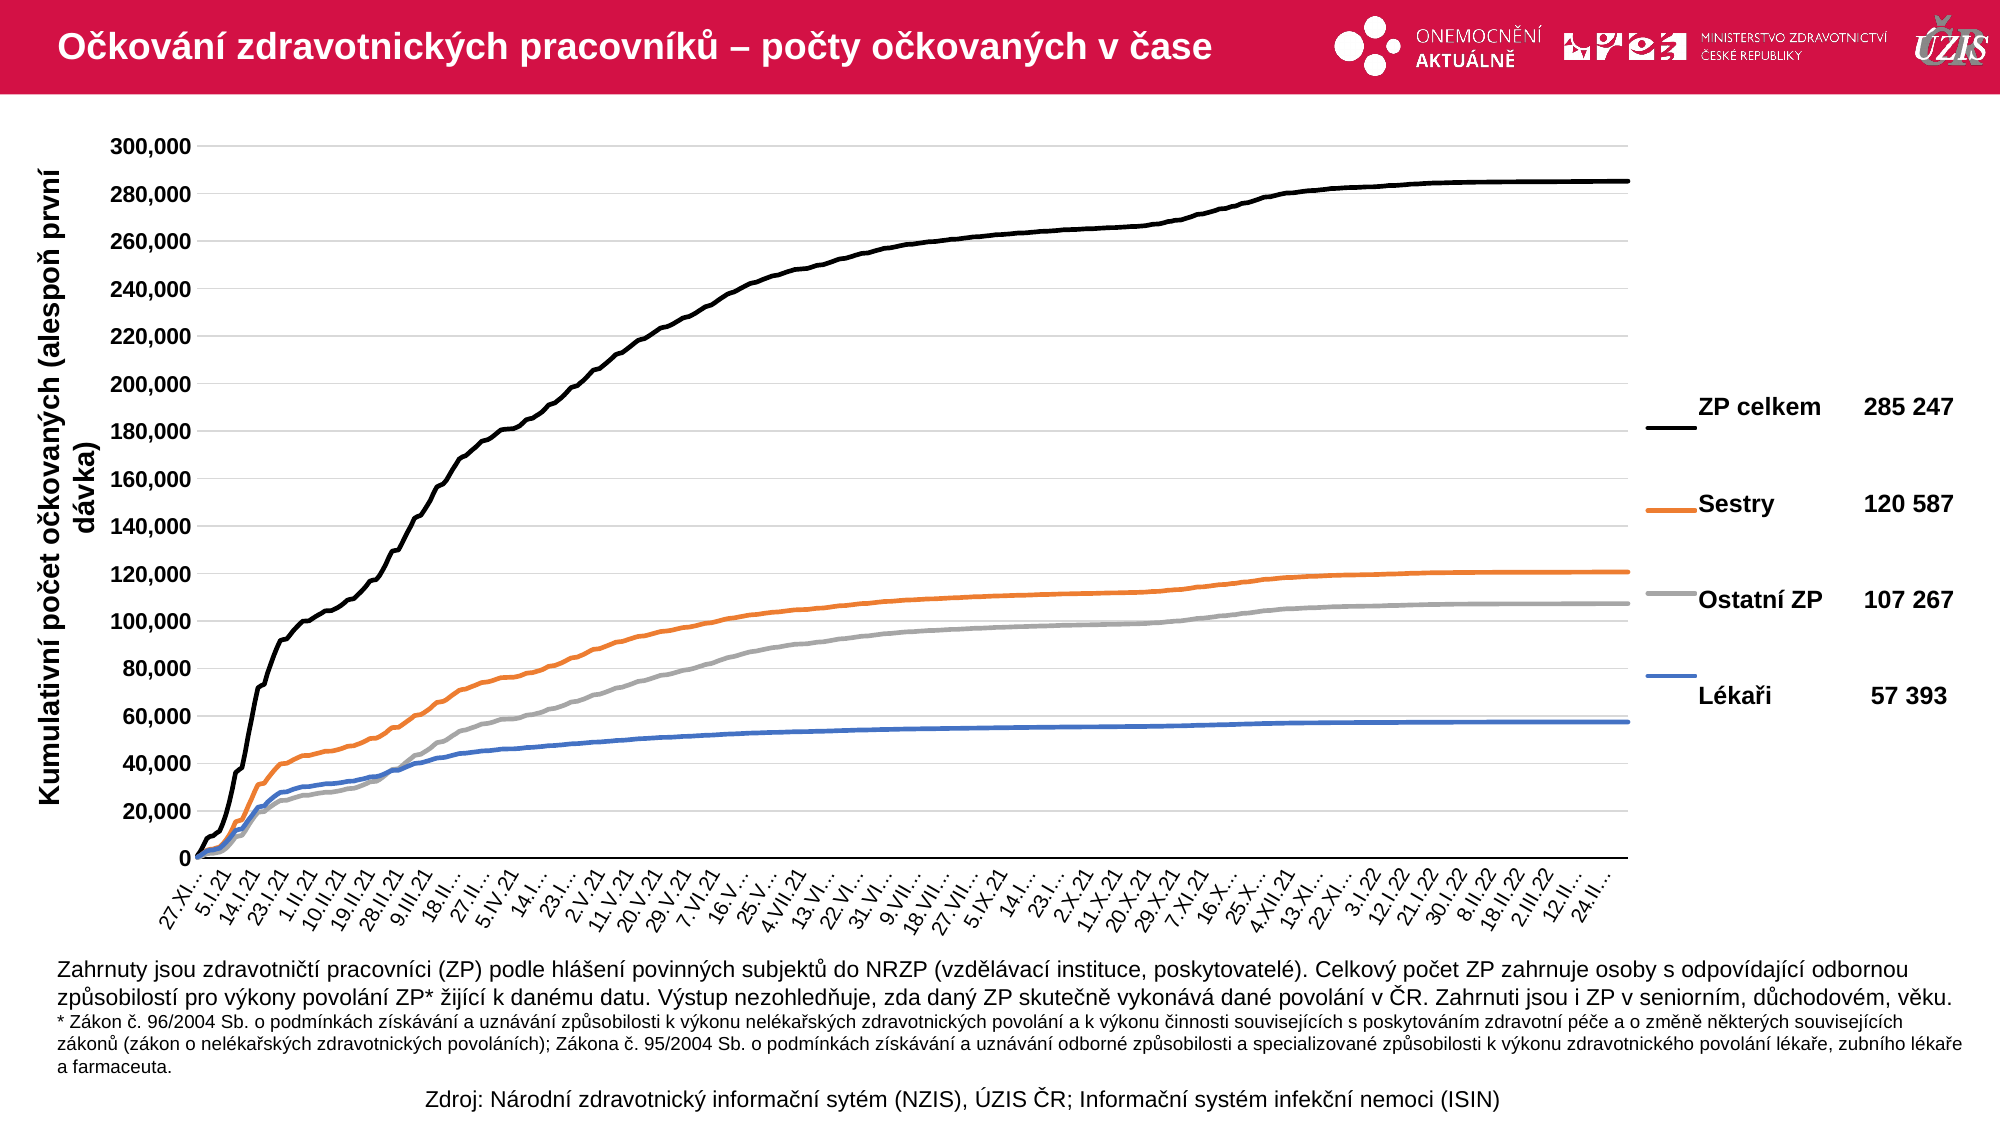

# Očkování zdravotnických pracovníků – počty očkovaných v čase

### Chart

| Category | ZP celkem | Sestry | Ostatní ZP | Lékaři |
|---|---|---|---|---|
| 27.XII.20 | 1050.0 | 409.0 | 193.0 | 448.0 |
| 28.XII.20 | 2942.0 | 1122.0 | 640.0 | 1180.0 |
| 29.XII.20 | 5608.0 | 2231.0 | 1248.0 | 2129.0 |
| 30.XII.20 | 8311.0 | 3367.0 | 1873.0 | 3071.0 |
| 31.XII.20 | 9201.0 | 3747.0 | 2046.0 | 3408.0 |
| 1.I.21 | 9437.0 | 3865.0 | 2075.0 | 3497.0 |
| 2.I.21 | 10596.0 | 4346.0 | 2363.0 | 3887.0 |
| 3.I.21 | 11438.0 | 4664.0 | 2574.0 | 4200.0 |
| 4.I.21 | 14604.0 | 6009.0 | 3201.0 | 5394.0 |
| 5.I.21 | 18521.0 | 7652.0 | 4163.0 | 6706.0 |
| 6.I.21 | 23448.0 | 9664.0 | 5580.0 | 8204.0 |
| 7.I.21 | 29278.0 | 12219.0 | 7180.0 | 9879.0 |
| 8.I.21 | 36062.0 | 15350.0 | 9027.0 | 11685.0 |
| 9.I.21 | 37225.0 | 15796.0 | 9335.0 | 12094.0 |
| 10.I.21 | 38183.0 | 16152.0 | 9644.0 | 12387.0 |
| 11.I.21 | 44590.0 | 18950.0 | 11509.0 | 14131.0 |
| 12.I.21 | 52006.0 | 22140.0 | 13790.0 | 16076.0 |
| 13.I.21 | 58613.0 | 25008.0 | 15829.0 | 17776.0 |
| 14.I.21 | 65594.0 | 28198.0 | 17717.0 | 19679.0 |
| 15.I.21 | 71785.0 | 30980.0 | 19326.0 | 21479.0 |
| 16.I.21 | 72721.0 | 31361.0 | 19546.0 | 21814.0 |
| 17.I.21 | 73269.0 | 31588.0 | 19642.0 | 22039.0 |
| 18.I.21 | 77952.0 | 33542.0 | 20816.0 | 23594.0 |
| 19.I.21 | 81750.0 | 35230.0 | 21750.0 | 24770.0 |
| 20.I.21 | 85470.0 | 36879.0 | 22694.0 | 25897.0 |
| 21.I.21 | 88856.0 | 38414.0 | 23551.0 | 26891.0 |
| 22.I.21 | 91748.0 | 39724.0 | 24303.0 | 27721.0 |
| 23.I.21 | 92136.0 | 39880.0 | 24366.0 | 27890.0 |
| 24.I.21 | 92372.0 | 39989.0 | 24411.0 | 27972.0 |
| 25.I.21 | 93980.0 | 40634.0 | 24862.0 | 28484.0 |
| 26.I.21 | 95745.0 | 41408.0 | 25315.0 | 29022.0 |
| 27.I.21 | 97193.0 | 42061.0 | 25711.0 | 29421.0 |
| 28.I.21 | 98580.0 | 42669.0 | 26114.0 | 29797.0 |
| 29.I.21 | 99860.0 | 43233.0 | 26498.0 | 30129.0 |
| 30.I.21 | 99931.0 | 43255.0 | 26522.0 | 30154.0 |
| 31.I.21 | 100002.0 | 43273.0 | 26554.0 | 30175.0 |
| 1.II.21 | 100895.0 | 43631.0 | 26846.0 | 30418.0 |
| 2.II.21 | 101763.0 | 43973.0 | 27136.0 | 30654.0 |
| 3.II.21 | 102579.0 | 44334.0 | 27368.0 | 30877.0 |
| 4.II.21 | 103287.0 | 44664.0 | 27552.0 | 31071.0 |
| 5.II.21 | 104215.0 | 45082.0 | 27787.0 | 31346.0 |
| 6.II.21 | 104266.0 | 45104.0 | 27796.0 | 31366.0 |
| 7.II.21 | 104317.0 | 45125.0 | 27814.0 | 31378.0 |
| 8.II.21 | 104957.0 | 45394.0 | 28051.0 | 31512.0 |
| 9.II.21 | 105612.0 | 45716.0 | 28246.0 | 31650.0 |
| 10.II.21 | 106476.0 | 46118.0 | 28513.0 | 31845.0 |
| 11.II.21 | 107530.0 | 46590.0 | 28864.0 | 32076.0 |
| 12.II.21 | 108732.0 | 47122.0 | 29256.0 | 32354.0 |
| 13.II.21 | 109117.0 | 47296.0 | 29368.0 | 32453.0 |
| 14.II.21 | 109301.0 | 47350.0 | 29434.0 | 32517.0 |
| 15.II.21 | 110623.0 | 47901.0 | 29849.0 | 32873.0 |
| 16.II.21 | 111914.0 | 48389.0 | 30355.0 | 33170.0 |
| 17.II.21 | 113291.0 | 48959.0 | 30900.0 | 33432.0 |
| 18.II.21 | 114855.0 | 49628.0 | 31457.0 | 33770.0 |
| 19.II.21 | 116712.0 | 50385.0 | 32111.0 | 34216.0 |
| 20.II.21 | 117173.0 | 50515.0 | 32336.0 | 34322.0 |
| 21.II.21 | 117336.0 | 50574.0 | 32393.0 | 34369.0 |
| 22.II.21 | 118927.0 | 51171.0 | 33077.0 | 34679.0 |
| 23.II.21 | 121220.0 | 51986.0 | 34076.0 | 35158.0 |
| 24.II.21 | 123721.0 | 52810.0 | 35155.0 | 35756.0 |
| 25.II.21 | 126752.0 | 54036.0 | 36307.0 | 36409.0 |
| 26.II.21 | 129357.0 | 55026.0 | 37380.0 | 36951.0 |
| 27.II.21 | 129664.0 | 55101.0 | 37538.0 | 37025.0 |
| 28.II.21 | 129885.0 | 55149.0 | 37668.0 | 37068.0 |
| 1.III.21 | 132432.0 | 56037.0 | 38781.0 | 37614.0 |
| 2.III.21 | 135187.0 | 56989.0 | 39989.0 | 38209.0 |
| 3.III.21 | 137856.0 | 57985.0 | 41101.0 | 38770.0 |
| 4.III.21 | 140311.0 | 58895.0 | 42103.0 | 39313.0 |
| 5.III.21 | 143277.0 | 60083.0 | 43290.0 | 39904.0 |
| 6.III.21 | 143984.0 | 60333.0 | 43580.0 | 40071.0 |
| 7.III.21 | 144499.0 | 60524.0 | 43795.0 | 40180.0 |
| 8.III.21 | 146447.0 | 61302.0 | 44638.0 | 40507.0 |
| 9.III.21 | 148593.0 | 62229.0 | 45460.0 | 40904.0 |
| 10.III.21 | 150841.0 | 63177.0 | 46358.0 | 41306.0 |
| 11.III.21 | 153842.0 | 64504.0 | 47555.0 | 41783.0 |
| 12.III.21 | 156461.0 | 65609.0 | 48665.0 | 42187.0 |
| 13.III.21 | 157119.0 | 65845.0 | 48949.0 | 42325.0 |
| 14.III.21 | 157688.0 | 66088.0 | 49190.0 | 42410.0 |
| 15.III.21 | 159275.0 | 66791.0 | 49822.0 | 42662.0 |
| 16.III.21 | 161606.0 | 67832.0 | 50750.0 | 43024.0 |
| 17.III.21 | 163921.0 | 68853.0 | 51689.0 | 43379.0 |
| 18.III.21 | 165949.0 | 69748.0 | 52467.0 | 43734.0 |
| 19.III.21 | 168210.0 | 70723.0 | 53424.0 | 44063.0 |
| 20.III.21 | 169085.0 | 71083.0 | 53824.0 | 44178.0 |
| 21.III.21 | 169532.0 | 71255.0 | 54029.0 | 44248.0 |
| 22.III.21 | 170685.0 | 71787.0 | 54478.0 | 44420.0 |
| 23.III.21 | 171923.0 | 72337.0 | 54973.0 | 44613.0 |
| 24.III.21 | 172992.0 | 72843.0 | 55389.0 | 44760.0 |
| 25.III.21 | 174288.0 | 73401.0 | 55934.0 | 44953.0 |
| 26.III.21 | 175666.0 | 73982.0 | 56512.0 | 45172.0 |
| 27.III.21 | 176040.0 | 74133.0 | 56672.0 | 45235.0 |
| 28.III.21 | 176384.0 | 74300.0 | 56808.0 | 45276.0 |
| 29.III.21 | 177167.0 | 74648.0 | 57118.0 | 45401.0 |
| 30.III.21 | 178196.0 | 75095.0 | 57540.0 | 45561.0 |
| 31.III.21 | 179316.0 | 75561.0 | 58035.0 | 45720.0 |
| 1.IV.21 | 180420.0 | 76015.0 | 58465.0 | 45940.0 |
| 2.IV.21 | 180688.0 | 76119.0 | 58552.0 | 46017.0 |
| 3.IV.21 | 180808.0 | 76161.0 | 58610.0 | 46037.0 |
| 4.IV.21 | 180923.0 | 76210.0 | 58648.0 | 46065.0 |
| 5.IV.21 | 180995.0 | 76246.0 | 58677.0 | 46072.0 |
| 6.IV.21 | 181559.0 | 76491.0 | 58906.0 | 46162.0 |
| 7.IV.21 | 182233.0 | 76808.0 | 59169.0 | 46256.0 |
| 8.IV.21 | 183479.0 | 77346.0 | 59709.0 | 46424.0 |
| 9.IV.21 | 184756.0 | 77920.0 | 60212.0 | 46624.0 |
| 10.IV.21 | 185133.0 | 78079.0 | 60385.0 | 46669.0 |
| 11.IV.21 | 185383.0 | 78180.0 | 60501.0 | 46702.0 |
| 12.IV.21 | 186323.0 | 78607.0 | 60878.0 | 46838.0 |
| 13.IV.21 | 187138.0 | 78987.0 | 61191.0 | 46960.0 |
| 14.IV.21 | 188082.0 | 79441.0 | 61576.0 | 47065.0 |
| 15.IV.21 | 189451.0 | 80101.0 | 62128.0 | 47222.0 |
| 16.IV.21 | 190999.0 | 80827.0 | 62775.0 | 47397.0 |
| 17.IV.21 | 191422.0 | 81031.0 | 62953.0 | 47438.0 |
| 18.IV.21 | 191863.0 | 81223.0 | 63147.0 | 47493.0 |
| 19.IV.21 | 192970.0 | 81745.0 | 63605.0 | 47620.0 |
| 20.IV.21 | 194019.0 | 82248.0 | 64031.0 | 47740.0 |
| 21.IV.21 | 195311.0 | 82906.0 | 64531.0 | 47874.0 |
| 22.IV.21 | 196782.0 | 83631.0 | 65131.0 | 48020.0 |
| 23.IV.21 | 198297.0 | 84342.0 | 65778.0 | 48177.0 |
| 24.IV.21 | 198737.0 | 84542.0 | 65962.0 | 48233.0 |
| 25.IV.21 | 199111.0 | 84730.0 | 66113.0 | 48268.0 |
| 26.IV.21 | 200308.0 | 85334.0 | 66594.0 | 48380.0 |
| 27.IV.21 | 201398.0 | 85881.0 | 67016.0 | 48501.0 |
| 28.IV.21 | 202786.0 | 86583.0 | 67584.0 | 48619.0 |
| 29.IV.21 | 204262.0 | 87339.0 | 68171.0 | 48752.0 |
| 30.IV.21 | 205666.0 | 87986.0 | 68789.0 | 48891.0 |
| 1.V.21 | 206003.0 | 88140.0 | 68943.0 | 48920.0 |
| 2.V.21 | 206340.0 | 88293.0 | 69098.0 | 48949.0 |
| 3.V.21 | 207423.0 | 88800.0 | 69554.0 | 49069.0 |
| 4.V.21 | 208529.0 | 89322.0 | 70013.0 | 49194.0 |
| 5.V.21 | 209677.0 | 89847.0 | 70539.0 | 49291.0 |
| 6.V.21 | 210874.0 | 90395.0 | 71071.0 | 49408.0 |
| 7.V.21 | 212180.0 | 90966.0 | 71633.0 | 49581.0 |
| 8.V.21 | 212682.0 | 91184.0 | 71855.0 | 49643.0 |
| 9.V.21 | 212991.0 | 91291.0 | 72025.0 | 49675.0 |
| 10.V.21 | 213963.0 | 91688.0 | 72501.0 | 49774.0 |
| 11.V.21 | 214991.0 | 92167.0 | 72933.0 | 49891.0 |
| 12.V.21 | 216031.0 | 92600.0 | 73410.0 | 50021.0 |
| 13.V.21 | 217173.0 | 93035.0 | 73959.0 | 50179.0 |
| 14.V.21 | 218177.0 | 93402.0 | 74470.0 | 50305.0 |
| 15.V.21 | 218619.0 | 93564.0 | 74679.0 | 50376.0 |
| 16.V.21 | 218905.0 | 93668.0 | 74829.0 | 50408.0 |
| 17.V.21 | 219693.0 | 93984.0 | 75219.0 | 50490.0 |
| 18.V.21 | 220576.0 | 94357.0 | 75637.0 | 50582.0 |
| 19.V.21 | 221486.0 | 94718.0 | 76101.0 | 50667.0 |
| 20.V.21 | 222424.0 | 95110.0 | 76547.0 | 50767.0 |
| 21.V.21 | 223353.0 | 95475.0 | 77004.0 | 50874.0 |
| 22.V.21 | 223706.0 | 95620.0 | 77182.0 | 50904.0 |
| 23.V.21 | 223935.0 | 95718.0 | 77298.0 | 50919.0 |
| 24.V.21 | 224488.0 | 95933.0 | 77587.0 | 50968.0 |
| 25.V.21 | 225117.0 | 96172.0 | 77917.0 | 51028.0 |
| 26.V.21 | 225971.0 | 96522.0 | 78329.0 | 51120.0 |
| 27.V.21 | 226753.0 | 96849.0 | 78702.0 | 51202.0 |
| 28.V.21 | 227582.0 | 97134.0 | 79142.0 | 51306.0 |
| 29.V.21 | 227949.0 | 97277.0 | 79329.0 | 51343.0 |
| 30.V.21 | 228238.0 | 97366.0 | 79496.0 | 51376.0 |
| 31.V.21 | 228934.0 | 97644.0 | 79839.0 | 51451.0 |
| 1.VI.21 | 229656.0 | 97914.0 | 80211.0 | 51531.0 |
| 2.VI.21 | 230546.0 | 98258.0 | 80663.0 | 51625.0 |
| 3.VI.21 | 231387.0 | 98611.0 | 81080.0 | 51696.0 |
| 4.VI.21 | 232278.0 | 98937.0 | 81547.0 | 51794.0 |
| 5.VI.21 | 232703.0 | 99073.0 | 81809.0 | 51821.0 |
| 6.VI.21 | 233109.0 | 99202.0 | 82053.0 | 51854.0 |
| 7.VI.21 | 234005.0 | 99540.0 | 82532.0 | 51933.0 |
| 8.VI.21 | 234991.0 | 99880.0 | 83080.0 | 52031.0 |
| 9.VI.21 | 235917.0 | 100230.0 | 83569.0 | 52118.0 |
| 10.VI.21 | 236798.0 | 100592.0 | 84003.0 | 52203.0 |
| 11.VI.21 | 237657.0 | 100892.0 | 84468.0 | 52297.0 |
| 12.VI.21 | 238187.0 | 101100.0 | 84761.0 | 52326.0 |
| 13.VI.21 | 238562.0 | 101217.0 | 84989.0 | 52356.0 |
| 14.VI.21 | 239232.0 | 101461.0 | 85345.0 | 52426.0 |
| 15.VI.21 | 239996.0 | 101735.0 | 85781.0 | 52480.0 |
| 16.VI.21 | 240701.0 | 101975.0 | 86171.0 | 52555.0 |
| 17.VI.21 | 241418.0 | 102245.0 | 86540.0 | 52633.0 |
| 18.VI.21 | 242095.0 | 102462.0 | 86922.0 | 52711.0 |
| 19.VI.21 | 242432.0 | 102580.0 | 87113.0 | 52739.0 |
| 20.VI.21 | 242693.0 | 102674.0 | 87255.0 | 52764.0 |
| 21.VI.21 | 243207.0 | 102850.0 | 87554.0 | 52803.0 |
| 22.VI.21 | 243797.0 | 103071.0 | 87873.0 | 52853.0 |
| 23.VI.21 | 244296.0 | 103258.0 | 88130.0 | 52908.0 |
| 24.VI.21 | 244799.0 | 103419.0 | 88420.0 | 52960.0 |
| 25.VI.21 | 245302.0 | 103605.0 | 88680.0 | 53017.0 |
| 26.VI.21 | 245559.0 | 103696.0 | 88832.0 | 53031.0 |
| 27.VI.21 | 245752.0 | 103764.0 | 88945.0 | 53043.0 |
| 28.VI.21 | 246250.0 | 103945.0 | 89218.0 | 53087.0 |
| 29.VI.21 | 246712.0 | 104113.0 | 89467.0 | 53132.0 |
| 30.VI.21 | 247196.0 | 104294.0 | 89711.0 | 53191.0 |
| 1.VII.21 | 247560.0 | 104435.0 | 89890.0 | 53235.0 |
| 2.VII.21 | 248046.0 | 104627.0 | 90128.0 | 53291.0 |
| 3.VII.21 | 248144.0 | 104662.0 | 90179.0 | 53303.0 |
| 4.VII.21 | 248262.0 | 104707.0 | 90240.0 | 53315.0 |
| 5.VII.21 | 248375.0 | 104756.0 | 90298.0 | 53321.0 |
| 6.VII.21 | 248476.0 | 104788.0 | 90358.0 | 53330.0 |
| 7.VII.21 | 248889.0 | 104953.0 | 90566.0 | 53370.0 |
| 8.VII.21 | 249340.0 | 105131.0 | 90784.0 | 53425.0 |
| 9.VII.21 | 249786.0 | 105304.0 | 91009.0 | 53473.0 |
| 10.VII.21 | 249954.0 | 105364.0 | 91102.0 | 53488.0 |
| 11.VII.21 | 250075.0 | 105413.0 | 91160.0 | 53502.0 |
| 12.VII.21 | 250521.0 | 105575.0 | 91396.0 | 53550.0 |
| 13.VII.21 | 250969.0 | 105760.0 | 91616.0 | 53593.0 |
| 14.VII.21 | 251459.0 | 105963.0 | 91857.0 | 53639.0 |
| 15.VII.21 | 251959.0 | 106154.0 | 92106.0 | 53699.0 |
| 16.VII.21 | 252448.0 | 106337.0 | 92357.0 | 53754.0 |
| 17.VII.21 | 252630.0 | 106387.0 | 92467.0 | 53776.0 |
| 18.VII.21 | 252777.0 | 106446.0 | 92536.0 | 53795.0 |
| 19.VII.21 | 253200.0 | 106616.0 | 92740.0 | 53844.0 |
| 20.VII.21 | 253555.0 | 106765.0 | 92900.0 | 53890.0 |
| 21.VII.21 | 254025.0 | 106945.0 | 93121.0 | 53959.0 |
| 22.VII.21 | 254420.0 | 107123.0 | 93300.0 | 53997.0 |
| 23.VII.21 | 254813.0 | 107270.0 | 93513.0 | 54030.0 |
| 24.VII.21 | 254924.0 | 107313.0 | 93575.0 | 54036.0 |
| 25.VII.21 | 255014.0 | 107339.0 | 93630.0 | 54045.0 |
| 26.VII.21 | 255405.0 | 107507.0 | 93812.0 | 54086.0 |
| 27.VII.21 | 255825.0 | 107677.0 | 94011.0 | 54137.0 |
| 28.VII.21 | 256188.0 | 107829.0 | 94188.0 | 54171.0 |
| 29.VII.21 | 256525.0 | 107978.0 | 94348.0 | 54199.0 |
| 30.VII.21 | 256945.0 | 108142.0 | 94560.0 | 54243.0 |
| 31.VII.21 | 257067.0 | 108181.0 | 94626.0 | 54260.0 |
| 1.VIII.21 | 257170.0 | 108221.0 | 94676.0 | 54273.0 |
| 2.VIII.21 | 257453.0 | 108320.0 | 94823.0 | 54310.0 |
| 3.VIII.21 | 257721.0 | 108432.0 | 94953.0 | 54336.0 |
| 4.VIII.21 | 258035.0 | 108561.0 | 95098.0 | 54376.0 |
| 5.VIII.21 | 258301.0 | 108670.0 | 95225.0 | 54406.0 |
| 6.VIII.21 | 258582.0 | 108789.0 | 95354.0 | 54439.0 |
| 7.VIII.21 | 258655.0 | 108811.0 | 95392.0 | 54452.0 |
| 8.VIII.21 | 258719.0 | 108836.0 | 95426.0 | 54457.0 |
| 9.VIII.21 | 258930.0 | 108921.0 | 95530.0 | 54479.0 |
| 10.VIII.21 | 259140.0 | 109000.0 | 95646.0 | 54494.0 |
| 11.VIII.21 | 259302.0 | 109070.0 | 95719.0 | 54513.0 |
| 12.VIII.21 | 259536.0 | 109176.0 | 95824.0 | 54536.0 |
| 13.VIII.21 | 259728.0 | 109239.0 | 95928.0 | 54561.0 |
| 14.VIII.21 | 259785.0 | 109260.0 | 95954.0 | 54571.0 |
| 15.VIII.21 | 259831.0 | 109282.0 | 95973.0 | 54576.0 |
| 16.VIII.21 | 260012.0 | 109365.0 | 96054.0 | 54593.0 |
| 17.VIII.21 | 260194.0 | 109444.0 | 96133.0 | 54617.0 |
| 18.VIII.21 | 260362.0 | 109506.0 | 96216.0 | 54640.0 |
| 19.VIII.21 | 260526.0 | 109576.0 | 96288.0 | 54662.0 |
| 20.VIII.21 | 260772.0 | 109691.0 | 96386.0 | 54695.0 |
| 21.VIII.21 | 260814.0 | 109705.0 | 96404.0 | 54705.0 |
| 22.VIII.21 | 260847.0 | 109716.0 | 96423.0 | 54708.0 |
| 23.VIII.21 | 261049.0 | 109812.0 | 96517.0 | 54720.0 |
| 24.VIII.21 | 261241.0 | 109900.0 | 96593.0 | 54748.0 |
| 25.VIII.21 | 261408.0 | 109966.0 | 96670.0 | 54772.0 |
| 26.VIII.21 | 261570.0 | 110038.0 | 96733.0 | 54799.0 |
| 27.VIII.21 | 261790.0 | 110127.0 | 96836.0 | 54827.0 |
| 28.VIII.21 | 261834.0 | 110143.0 | 96862.0 | 54829.0 |
| 29.VIII.21 | 261867.0 | 110159.0 | 96872.0 | 54836.0 |
| 30.VIII.21 | 262040.0 | 110231.0 | 96951.0 | 54858.0 |
| 31.VIII.21 | 262205.0 | 110292.0 | 97030.0 | 54883.0 |
| 1.IX.21 | 262331.0 | 110349.0 | 97079.0 | 54903.0 |
| 2.IX.21 | 262506.0 | 110423.0 | 97152.0 | 54931.0 |
| 3.IX.21 | 262701.0 | 110499.0 | 97245.0 | 54957.0 |
| 4.IX.21 | 262736.0 | 110511.0 | 97260.0 | 54965.0 |
| 5.IX.21 | 262769.0 | 110521.0 | 97278.0 | 54970.0 |
| 6.IX.21 | 262905.0 | 110580.0 | 97342.0 | 54983.0 |
| 7.IX.21 | 262995.0 | 110622.0 | 97377.0 | 54996.0 |
| 8.IX.21 | 263118.0 | 110672.0 | 97430.0 | 55016.0 |
| 9.IX.21 | 263261.0 | 110728.0 | 97489.0 | 55044.0 |
| 10.IX.21 | 263407.0 | 110779.0 | 97559.0 | 55069.0 |
| 11.IX.21 | 263442.0 | 110796.0 | 97575.0 | 55071.0 |
| 12.IX.21 | 263465.0 | 110803.0 | 97588.0 | 55074.0 |
| 13.IX.21 | 263576.0 | 110847.0 | 97636.0 | 55093.0 |
| 14.IX.21 | 263708.0 | 110910.0 | 97687.0 | 55111.0 |
| 15.IX.21 | 263815.0 | 110959.0 | 97730.0 | 55126.0 |
| 16.IX.21 | 263936.0 | 111016.0 | 97776.0 | 55144.0 |
| 17.IX.21 | 264100.0 | 111083.0 | 97848.0 | 55169.0 |
| 18.IX.21 | 264141.0 | 111100.0 | 97867.0 | 55174.0 |
| 19.IX.21 | 264154.0 | 111107.0 | 97873.0 | 55174.0 |
| 20.IX.21 | 264257.0 | 111145.0 | 97918.0 | 55194.0 |
| 21.IX.21 | 264361.0 | 111194.0 | 97965.0 | 55202.0 |
| 22.IX.21 | 264459.0 | 111238.0 | 98008.0 | 55213.0 |
| 23.IX.21 | 264593.0 | 111291.0 | 98066.0 | 55236.0 |
| 24.IX.21 | 264759.0 | 111363.0 | 98135.0 | 55261.0 |
| 25.IX.21 | 264791.0 | 111373.0 | 98151.0 | 55267.0 |
| 26.IX.21 | 264801.0 | 111377.0 | 98157.0 | 55267.0 |
| 27.IX.21 | 264898.0 | 111420.0 | 98199.0 | 55279.0 |
| 28.IX.21 | 264906.0 | 111422.0 | 98205.0 | 55279.0 |
| 29.IX.21 | 264990.0 | 111462.0 | 98232.0 | 55296.0 |
| 30.IX.21 | 265090.0 | 111501.0 | 98278.0 | 55311.0 |
| 1.X.21 | 265183.0 | 111536.0 | 98316.0 | 55331.0 |
| 2.X.21 | 265204.0 | 111543.0 | 98324.0 | 55337.0 |
| 3.X.21 | 265218.0 | 111550.0 | 98331.0 | 55337.0 |
| 4.X.21 | 265285.0 | 111578.0 | 98361.0 | 55346.0 |
| 5.X.21 | 265368.0 | 111625.0 | 98390.0 | 55353.0 |
| 6.X.21 | 265467.0 | 111674.0 | 98428.0 | 55365.0 |
| 7.X.21 | 265537.0 | 111702.0 | 98452.0 | 55383.0 |
| 8.X.21 | 265649.0 | 111752.0 | 98500.0 | 55397.0 |
| 9.X.21 | 265674.0 | 111762.0 | 98509.0 | 55403.0 |
| 10.X.21 | 265686.0 | 111767.0 | 98516.0 | 55403.0 |
| 11.X.21 | 265762.0 | 111796.0 | 98544.0 | 55422.0 |
| 12.X.21 | 265847.0 | 111817.0 | 98590.0 | 55440.0 |
| 13.X.21 | 265928.0 | 111854.0 | 98627.0 | 55447.0 |
| 14.X.21 | 265997.0 | 111885.0 | 98655.0 | 55457.0 |
| 15.X.21 | 266118.0 | 111931.0 | 98713.0 | 55474.0 |
| 16.X.21 | 266149.0 | 111943.0 | 98730.0 | 55476.0 |
| 17.X.21 | 266179.0 | 111960.0 | 98741.0 | 55478.0 |
| 18.X.21 | 266310.0 | 112012.0 | 98799.0 | 55499.0 |
| 19.X.21 | 266405.0 | 112068.0 | 98831.0 | 55506.0 |
| 20.X.21 | 266536.0 | 112126.0 | 98890.0 | 55520.0 |
| 21.X.21 | 266775.0 | 112240.0 | 98990.0 | 55545.0 |
| 22.X.21 | 267082.0 | 112364.0 | 99134.0 | 55584.0 |
| 23.X.21 | 267165.0 | 112390.0 | 99184.0 | 55591.0 |
| 24.X.21 | 267229.0 | 112414.0 | 99218.0 | 55597.0 |
| 25.X.21 | 267491.0 | 112538.0 | 99335.0 | 55618.0 |
| 26.X.21 | 267853.0 | 112706.0 | 99492.0 | 55655.0 |
| 27.X.21 | 268272.0 | 112908.0 | 99662.0 | 55702.0 |
| 28.X.21 | 268356.0 | 112945.0 | 99702.0 | 55709.0 |
| 29.X.21 | 268735.0 | 113109.0 | 99883.0 | 55743.0 |
| 30.X.21 | 268843.0 | 113155.0 | 99933.0 | 55755.0 |
| 31.X.21 | 268913.0 | 113187.0 | 99968.0 | 55758.0 |
| 1.XI.21 | 269329.0 | 113355.0 | 100172.0 | 55802.0 |
| 2.XI.21 | 269747.0 | 113556.0 | 100349.0 | 55842.0 |
| 3.XI.21 | 270164.0 | 113746.0 | 100541.0 | 55877.0 |
| 4.XI.21 | 270661.0 | 113978.0 | 100749.0 | 55934.0 |
| 5.XI.21 | 271224.0 | 114227.0 | 101000.0 | 55997.0 |
| 6.XI.21 | 271379.0 | 114285.0 | 101073.0 | 56021.0 |
| 7.XI.21 | 271473.0 | 114323.0 | 101116.0 | 56034.0 |
| 8.XI.21 | 271872.0 | 114508.0 | 101300.0 | 56064.0 |
| 9.XI.21 | 272212.0 | 114663.0 | 101450.0 | 56099.0 |
| 10.XI.21 | 272597.0 | 114851.0 | 101614.0 | 56132.0 |
| 11.XI.21 | 272996.0 | 115028.0 | 101802.0 | 56166.0 |
| 12.XI.21 | 273531.0 | 115233.0 | 102068.0 | 56230.0 |
| 13.XI.21 | 273655.0 | 115292.0 | 102122.0 | 56241.0 |
| 14.XI.21 | 273741.0 | 115331.0 | 102160.0 | 56250.0 |
| 15.XI.21 | 274161.0 | 115521.0 | 102343.0 | 56297.0 |
| 16.XI.21 | 274629.0 | 115724.0 | 102553.0 | 56352.0 |
| 17.XI.21 | 274733.0 | 115774.0 | 102592.0 | 56367.0 |
| 18.XI.21 | 275242.0 | 115998.0 | 102832.0 | 56412.0 |
| 19.XI.21 | 275865.0 | 116275.0 | 103111.0 | 56479.0 |
| 20.XI.21 | 276061.0 | 116366.0 | 103190.0 | 56505.0 |
| 21.XI.21 | 276203.0 | 116433.0 | 103254.0 | 56516.0 |
| 22.XI.21 | 276624.0 | 116619.0 | 103441.0 | 56564.0 |
| 23.XI.21 | 277045.0 | 116798.0 | 103634.0 | 56613.0 |
| 24.XI.21 | 277506.0 | 117023.0 | 103835.0 | 56648.0 |
| 25.XI.21 | 277983.0 | 117238.0 | 104046.0 | 56699.0 |
| 26.XI.21 | 278500.0 | 117474.0 | 104266.0 | 56760.0 |
| 27.XI.21 | 278650.0 | 117536.0 | 104344.0 | 56770.0 |
| 28.XI.21 | 278701.0 | 117559.0 | 104367.0 | 56775.0 |
| 29.XI.21 | 279051.0 | 117709.0 | 104537.0 | 56805.0 |
| 30.XI.21 | 279385.0 | 117868.0 | 104684.0 | 56833.0 |
| 1.XII.21 | 279734.0 | 118023.0 | 104845.0 | 56866.0 |
| 2.XII.21 | 279988.0 | 118139.0 | 104957.0 | 56892.0 |
| 3.XII.21 | 280252.0 | 118253.0 | 105076.0 | 56923.0 |
| 4.XII.21 | 280305.0 | 118280.0 | 105098.0 | 56927.0 |
| 5.XII.21 | 280325.0 | 118291.0 | 105105.0 | 56929.0 |
| 6.XII.21 | 280515.0 | 118391.0 | 105176.0 | 56948.0 |
| 7.XII.21 | 280695.0 | 118476.0 | 105253.0 | 56966.0 |
| 8.XII.21 | 280904.0 | 118573.0 | 105341.0 | 56990.0 |
| 9.XII.21 | 281072.0 | 118648.0 | 105415.0 | 57009.0 |
| 10.XII.21 | 281260.0 | 118730.0 | 105502.0 | 57028.0 |
| 11.XII.21 | 281296.0 | 118744.0 | 105520.0 | 57032.0 |
| 12.XII.21 | 281322.0 | 118755.0 | 105533.0 | 57034.0 |
| 13.XII.21 | 281497.0 | 118841.0 | 105609.0 | 57047.0 |
| 14.XII.21 | 281643.0 | 118903.0 | 105682.0 | 57058.0 |
| 15.XII.21 | 281781.0 | 118983.0 | 105728.0 | 57070.0 |
| 16.XII.21 | 281953.0 | 119064.0 | 105802.0 | 57087.0 |
| 17.XII.21 | 282144.0 | 119148.0 | 105892.0 | 57104.0 |
| 18.XII.21 | 282199.0 | 119173.0 | 105918.0 | 57108.0 |
| 19.XII.21 | 282214.0 | 119177.0 | 105927.0 | 57110.0 |
| 20.XII.21 | 282337.0 | 119235.0 | 105983.0 | 57119.0 |
| 21.XII.21 | 282442.0 | 119275.0 | 106041.0 | 57126.0 |
| 22.XII.21 | 282532.0 | 119313.0 | 106080.0 | 57139.0 |
| 23.XII.21 | 282564.0 | 119333.0 | 106090.0 | 57141.0 |
| 24.XII.21 | 282565.0 | 119333.0 | 106090.0 | 57142.0 |
| 27.XII.21 | 282627.0 | 119360.0 | 106118.0 | 57149.0 |
| 28.XII.21 | 282697.0 | 119396.0 | 106147.0 | 57154.0 |
| 29.XII.21 | 282765.0 | 119435.0 | 106173.0 | 57157.0 |
| 30.XII.21 | 282838.0 | 119468.0 | 106207.0 | 57163.0 |
| 31.XII.21 | 282846.0 | 119471.0 | 106210.0 | 57165.0 |
| 2.I.22 | 282853.0 | 119474.0 | 106213.0 | 57166.0 |
| 3.I.22 | 282935.0 | 119520.0 | 106244.0 | 57171.0 |
| 4.I.22 | 283014.0 | 119551.0 | 106286.0 | 57177.0 |
| 5.I.22 | 283117.0 | 119610.0 | 106320.0 | 57187.0 |
| 6.I.22 | 283232.0 | 119665.0 | 106371.0 | 57196.0 |
| 7.I.22 | 283409.0 | 119751.0 | 106447.0 | 57211.0 |
| 8.I.22 | 283431.0 | 119759.0 | 106458.0 | 57214.0 |
| 9.I.22 | 283449.0 | 119764.0 | 106470.0 | 57215.0 |
| 10.I.22 | 283535.0 | 119804.0 | 106508.0 | 57223.0 |
| 11.I.22 | 283630.0 | 119854.0 | 106547.0 | 57229.0 |
| 12.I.22 | 283737.0 | 119902.0 | 106594.0 | 57241.0 |
| 13.I.22 | 283856.0 | 119961.0 | 106643.0 | 57252.0 |
| 14.I.22 | 284012.0 | 120045.0 | 106703.0 | 57264.0 |
| 15.I.22 | 284049.0 | 120059.0 | 106723.0 | 57267.0 |
| 16.I.22 | 284065.0 | 120065.0 | 106733.0 | 57267.0 |
| 17.I.22 | 284158.0 | 120110.0 | 106772.0 | 57276.0 |
| 18.I.22 | 284263.0 | 120159.0 | 106820.0 | 57284.0 |
| 19.I.22 | 284332.0 | 120198.0 | 106847.0 | 57287.0 |
| 20.I.22 | 284394.0 | 120227.0 | 106872.0 | 57295.0 |
| 21.I.22 | 284490.0 | 120264.0 | 106922.0 | 57304.0 |
| 22.I.22 | 284498.0 | 120267.0 | 106926.0 | 57305.0 |
| 23.I.22 | 284506.0 | 120270.0 | 106931.0 | 57305.0 |
| 24.I.22 | 284546.0 | 120285.0 | 106952.0 | 57309.0 |
| 25.I.22 | 284587.0 | 120302.0 | 106972.0 | 57313.0 |
| 26.I.22 | 284631.0 | 120318.0 | 106994.0 | 57319.0 |
| 27.I.22 | 284668.0 | 120336.0 | 107011.0 | 57321.0 |
| 28.I.22 | 284731.0 | 120365.0 | 107037.0 | 57329.0 |
| 29.I.22 | 284745.0 | 120372.0 | 107043.0 | 57330.0 |
| 30.I.22 | 284748.0 | 120373.0 | 107045.0 | 57330.0 |
| 31.I.22 | 284773.0 | 120386.0 | 107052.0 | 57335.0 |
| 1.II.22 | 284793.0 | 120394.0 | 107062.0 | 57337.0 |
| 2.II.22 | 284817.0 | 120404.0 | 107073.0 | 57340.0 |
| 3.II.22 | 284838.0 | 120414.0 | 107081.0 | 57343.0 |
| 4.II.22 | 284870.0 | 120430.0 | 107093.0 | 57347.0 |
| 5.II.22 | 284872.0 | 120431.0 | 107094.0 | 57347.0 |
| 6.II.22 | 284873.0 | 120431.0 | 107095.0 | 57347.0 |
| 7.II.22 | 284887.0 | 120437.0 | 107102.0 | 57348.0 |
| 8.II.22 | 284899.0 | 120440.0 | 107109.0 | 57350.0 |
| 9.II.22 | 284909.0 | 120443.0 | 107114.0 | 57352.0 |
| 10.II.22 | 284923.0 | 120450.0 | 107119.0 | 57354.0 |
| 11.II.22 | 284947.0 | 120456.0 | 107133.0 | 57358.0 |
| 12.II.22 | 284948.0 | 120456.0 | 107134.0 | 57358.0 |
| 14.II.22 | 284954.0 | 120460.0 | 107136.0 | 57358.0 |
| 15.II.22 | 284964.0 | 120464.0 | 107142.0 | 57358.0 |
| 16.II.22 | 284971.0 | 120465.0 | 107147.0 | 57359.0 |
| 17.II.22 | 284976.0 | 120468.0 | 107148.0 | 57360.0 |
| 18.II.22 | 284980.0 | 120470.0 | 107149.0 | 57361.0 |
| 19.II.22 | 284982.0 | 120470.0 | 107151.0 | 57361.0 |
| 21.II.22 | 284989.0 | 120474.0 | 107154.0 | 57361.0 |
| 22.II.22 | 284991.0 | 120474.0 | 107156.0 | 57361.0 |
| 23.II.22 | 284994.0 | 120476.0 | 107156.0 | 57362.0 |
| 24.II.22 | 284998.0 | 120480.0 | 107156.0 | 57362.0 |
| 25.II.22 | 285006.0 | 120483.0 | 107159.0 | 57364.0 |
| 28.II.22 | 285008.0 | 120483.0 | 107160.0 | 57365.0 |
| 1.III.22 | 285015.0 | 120487.0 | 107163.0 | 57365.0 |
| 2.III.22 | 285018.0 | 120489.0 | 107164.0 | 57365.0 |
| 3.III.22 | 285022.0 | 120491.0 | 107164.0 | 57367.0 |
| 4.III.22 | 285047.0 | 120501.0 | 107177.0 | 57369.0 |
| 5.III.22 | 285050.0 | 120502.0 | 107178.0 | 57370.0 |
| 7.III.22 | 285053.0 | 120503.0 | 107180.0 | 57370.0 |
| 8.III.22 | 285059.0 | 120503.0 | 107183.0 | 57373.0 |
| 9.III.22 | 285073.0 | 120511.0 | 107188.0 | 57374.0 |
| 10.III.22 | 285085.0 | 120514.0 | 107197.0 | 57374.0 |
| 11.III.22 | 285114.0 | 120526.0 | 107212.0 | 57376.0 |
| 12.III.22 | 285116.0 | 120526.0 | 107214.0 | 57376.0 |
| 14.III.22 | 285126.0 | 120530.0 | 107217.0 | 57379.0 |
| 15.III.22 | 285130.0 | 120534.0 | 107217.0 | 57379.0 |
| 16.III.22 | 285135.0 | 120536.0 | 107219.0 | 57380.0 |
| 17.III.22 | 285145.0 | 120542.0 | 107221.0 | 57382.0 |
| 18.III.22 | 285161.0 | 120547.0 | 107230.0 | 57384.0 |
| 21.III.22 | 285163.0 | 120547.0 | 107232.0 | 57384.0 |
| 22.III.22 | 285172.0 | 120552.0 | 107235.0 | 57385.0 |
| 23.III.22 | 285181.0 | 120559.0 | 107237.0 | 57385.0 |
| 24.III.22 | 285189.0 | 120562.0 | 107241.0 | 57386.0 |
| 25.III.22 | 285204.0 | 120566.0 | 107250.0 | 57388.0 |
| 26.III.22 | 285207.0 | 120567.0 | 107251.0 | 57389.0 |
| 28.III.22 | 285211.0 | 120570.0 | 107252.0 | 57389.0 |
| 29.III.22 | 285217.0 | 120573.0 | 107254.0 | 57390.0 |
| 30.III.22 | 285224.0 | 120576.0 | 107257.0 | 57391.0 |
| 31.III.22 | 285232.0 | 120579.0 | 107261.0 | 57392.0 |
| 1.IV.22 | 285247.0 | 120587.0 | 107267.0 | 57393.0 |
| ZP celkem | 285 247 |
| --- | --- |
| Sestry | 120 587 |
| Ostatní ZP | 107 267 |
| Lékaři | 57 393 |
Kumulativní počet očkovaných (alespoň první dávka)
Zahrnuty jsou zdravotničtí pracovníci (ZP) podle hlášení povinných subjektů do NRZP (vzdělávací instituce, poskytovatelé). Celkový počet ZP zahrnuje osoby s odpovídající odbornou způsobilostí pro výkony povolání ZP* žijící k danému datu. Výstup nezohledňuje, zda daný ZP skutečně vykonává dané povolání v ČR. Zahrnuti jsou i ZP v seniorním, důchodovém, věku.
* Zákon č. 96/2004 Sb. o podmínkách získávání a uznávání způsobilosti k výkonu nelékařských zdravotnických povolání a k výkonu činnosti souvisejících s poskytováním zdravotní péče a o změně některých souvisejících zákonů (zákon o nelékařských zdravotnických povoláních); Zákona č. 95/2004 Sb. o podmínkách získávání a uznávání odborné způsobilosti a specializované způsobilosti k výkonu zdravotnického povolání lékaře, zubního lékaře a farmaceuta.
Zdroj: Národní zdravotnický informační sytém (NZIS), ÚZIS ČR; Informační systém infekční nemoci (ISIN)